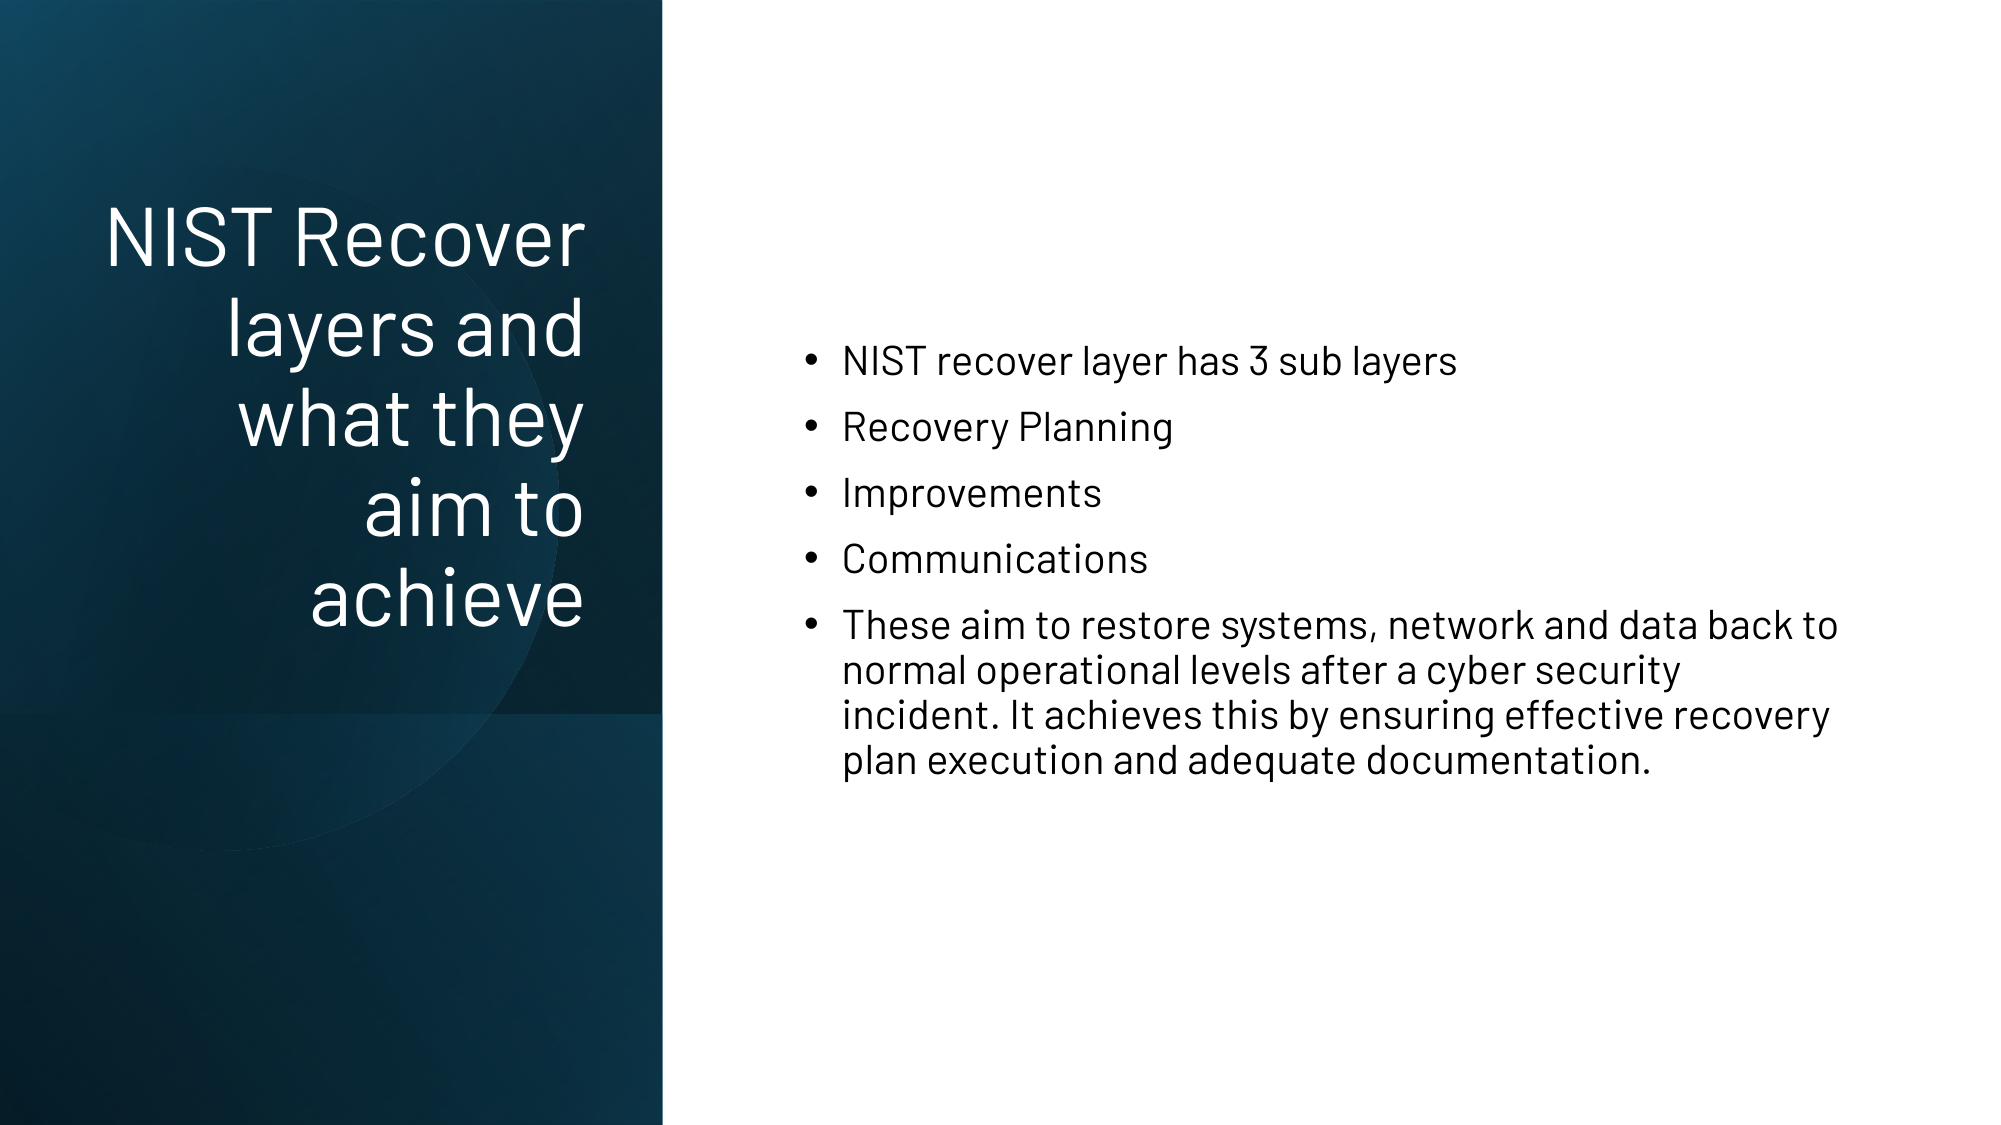

# NIST Recover layers and what they aim to achieve
NIST recover layer has 3 sub layers
Recovery Planning
Improvements
Communications
These aim to restore systems, network and data back to normal operational levels after a cyber security incident. It achieves this by ensuring effective recovery plan execution and adequate documentation.